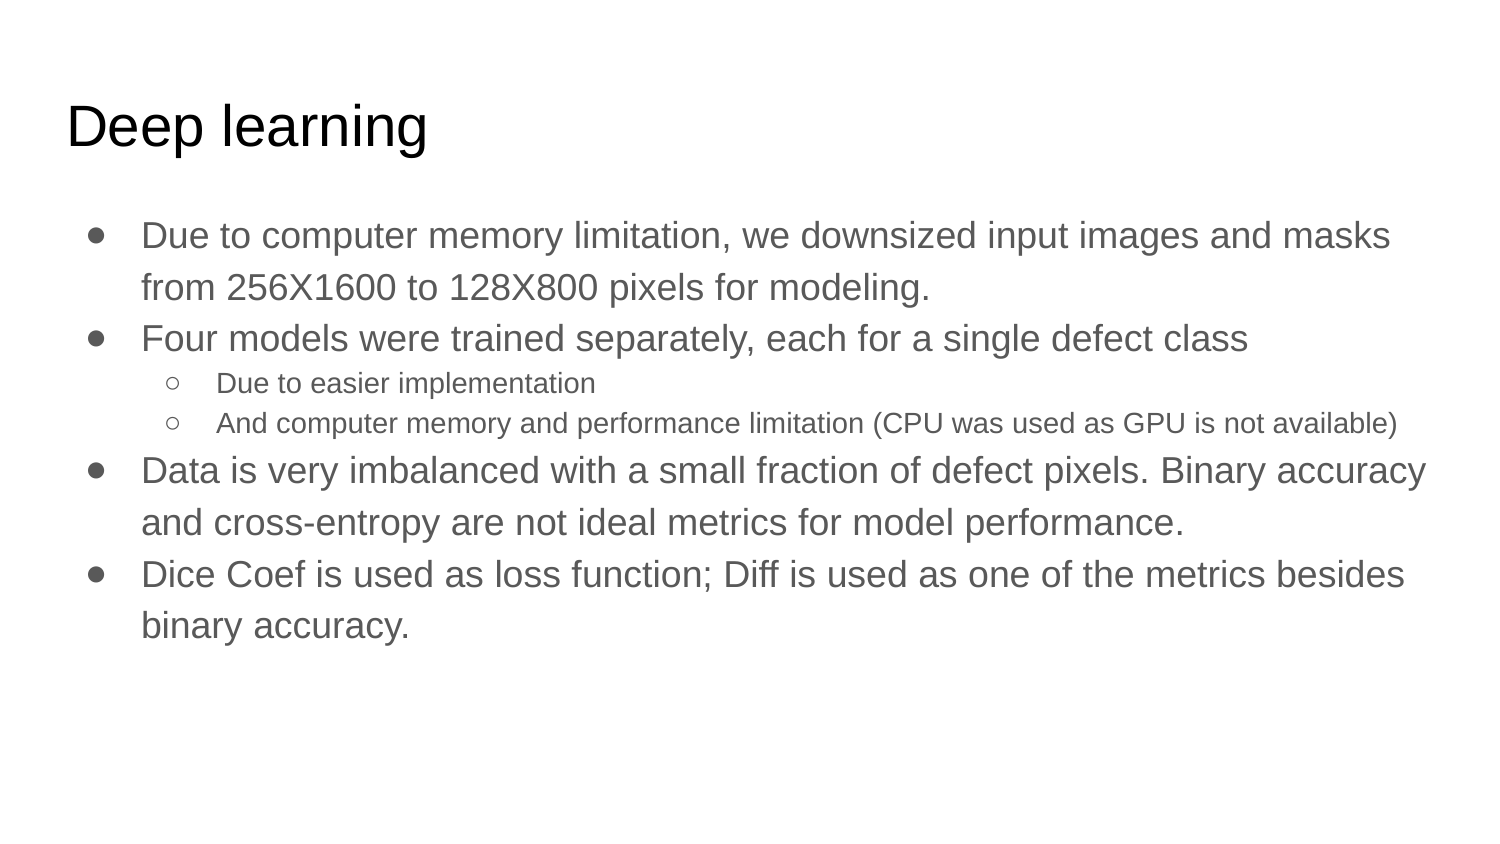

# Deep learning
Due to computer memory limitation, we downsized input images and masks from 256X1600 to 128X800 pixels for modeling.
Four models were trained separately, each for a single defect class
Due to easier implementation
And computer memory and performance limitation (CPU was used as GPU is not available)
Data is very imbalanced with a small fraction of defect pixels. Binary accuracy and cross-entropy are not ideal metrics for model performance.
Dice Coef is used as loss function; Diff is used as one of the metrics besides binary accuracy.